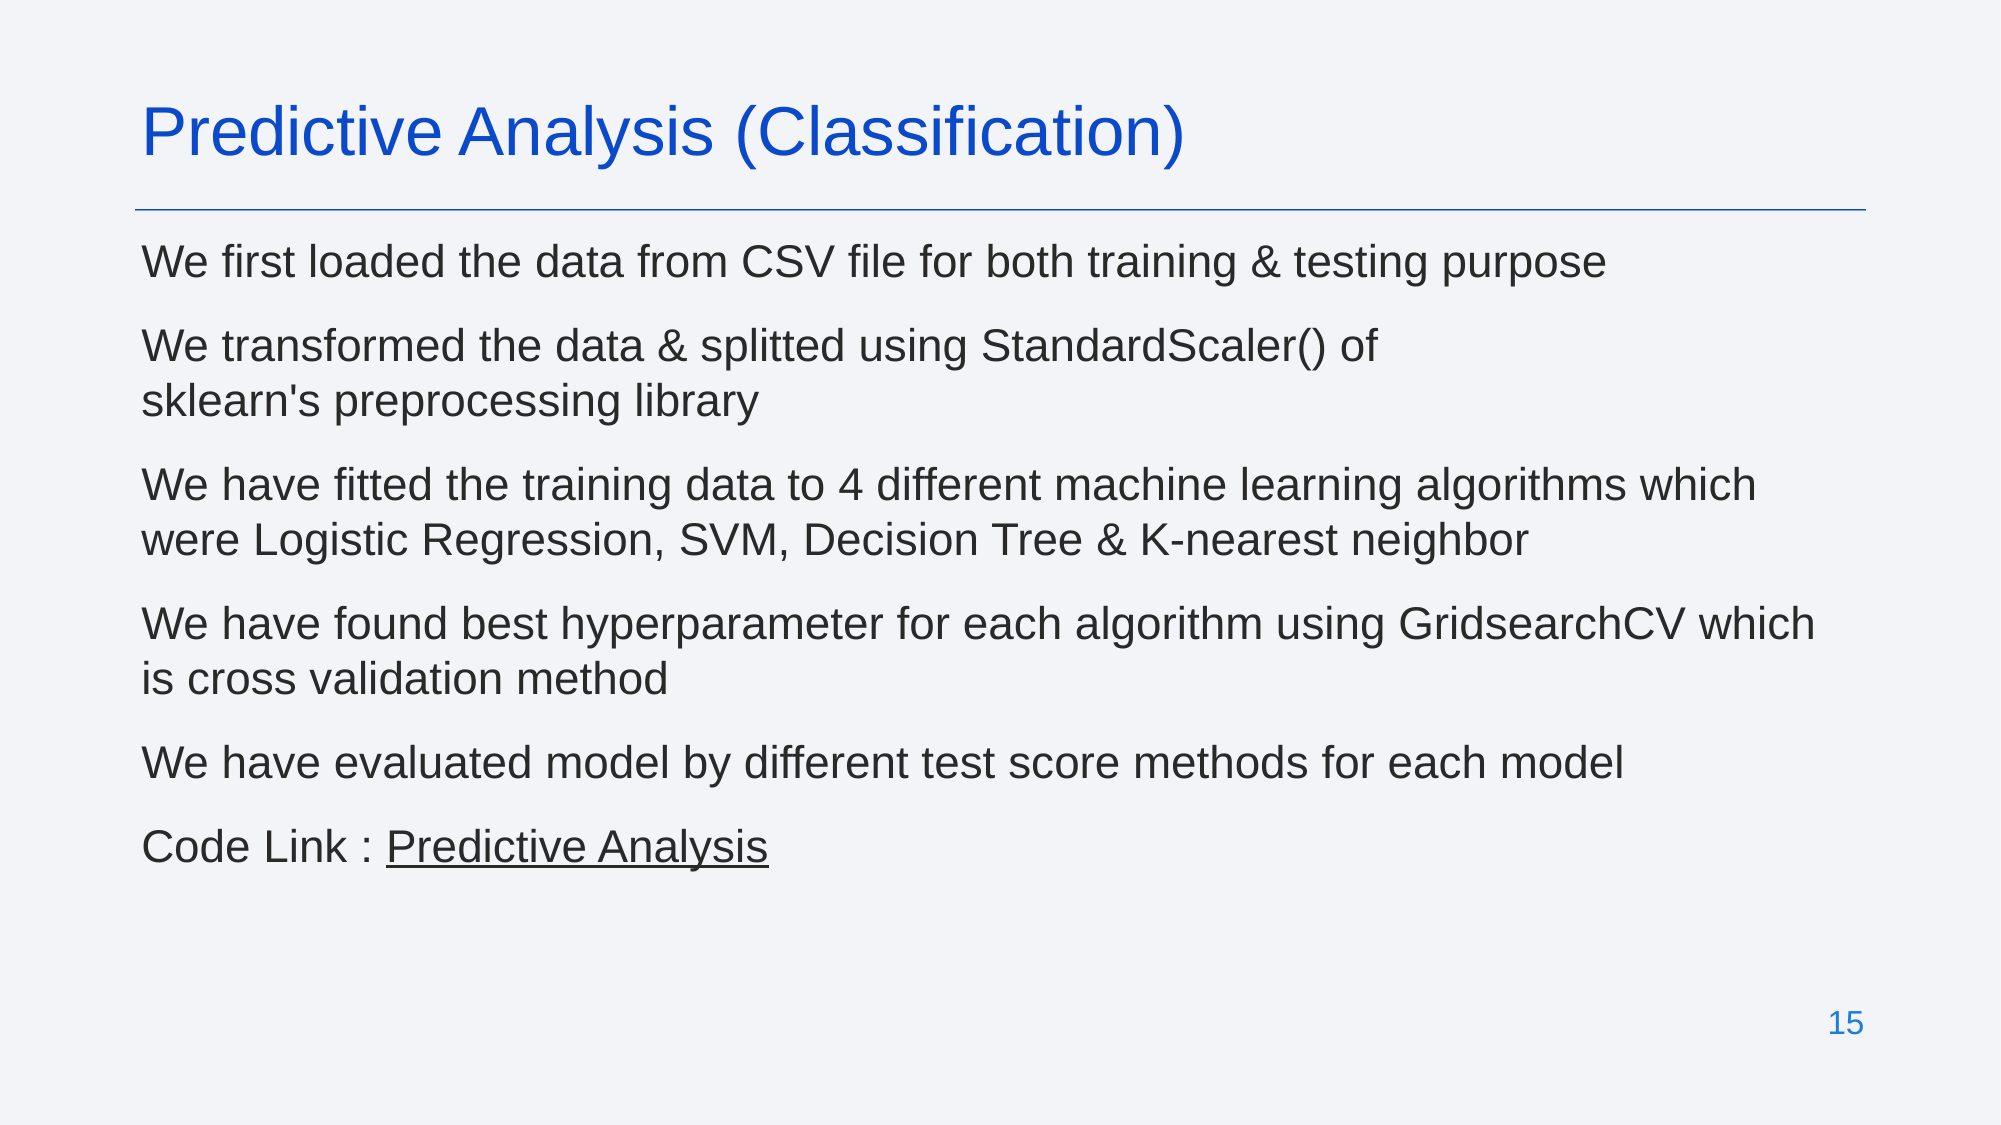

Predictive Analysis (Classification)
We first loaded the data from CSV file for both training & testing purpose
We transformed the data & splitted using StandardScaler() of sklearn's preprocessing library
We have fitted the training data to 4 different machine learning algorithms which were Logistic Regression, SVM, Decision Tree & K-nearest neighbor
We have found best hyperparameter for each algorithm using GridsearchCV which is cross validation method
We have evaluated model by different test score methods for each model
Code Link : Predictive Analysis
15